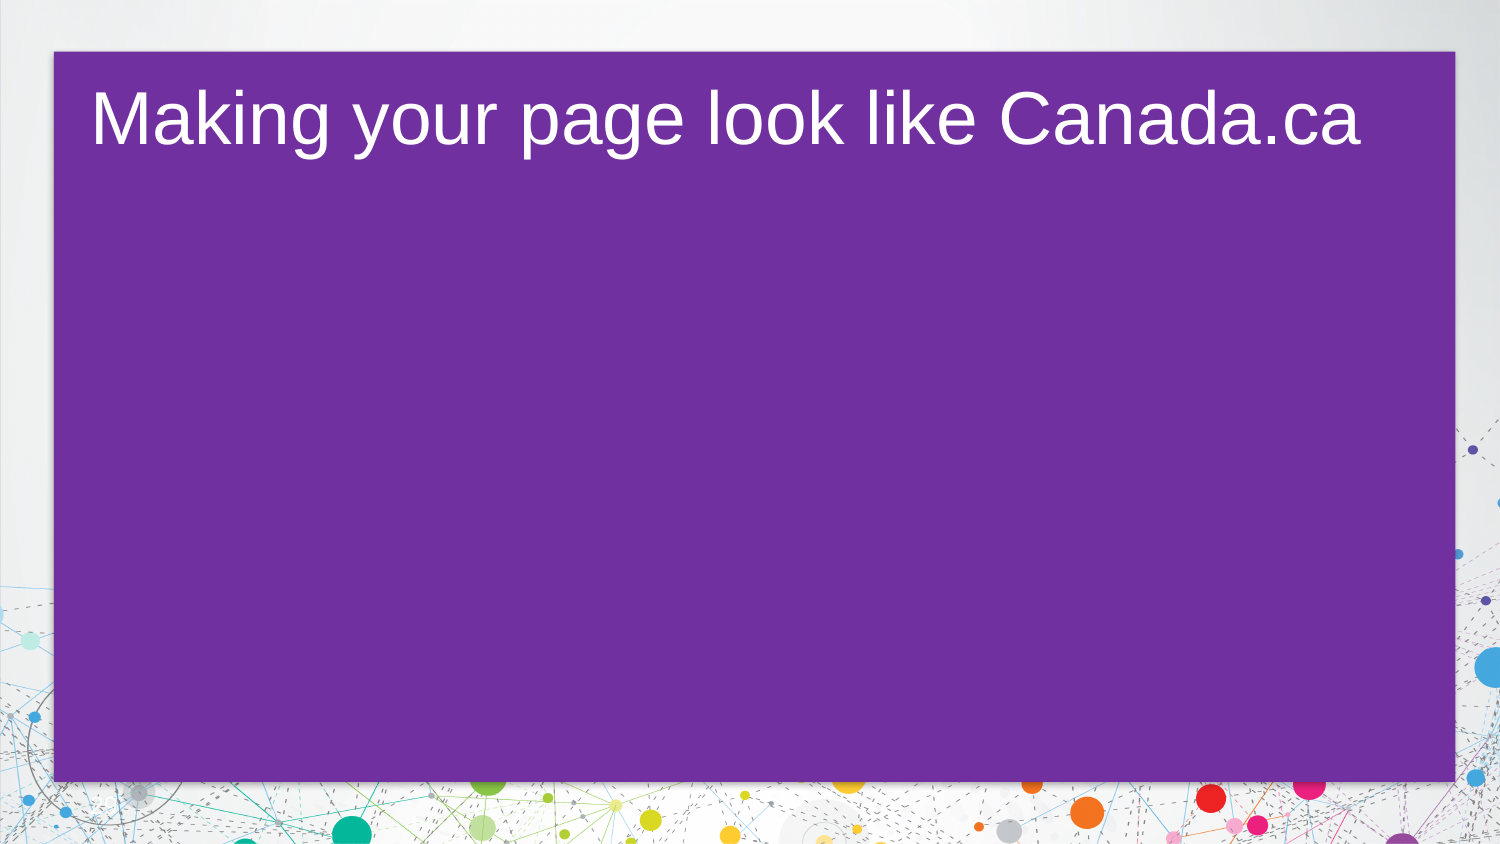

# Making your page look like Canada.ca

29